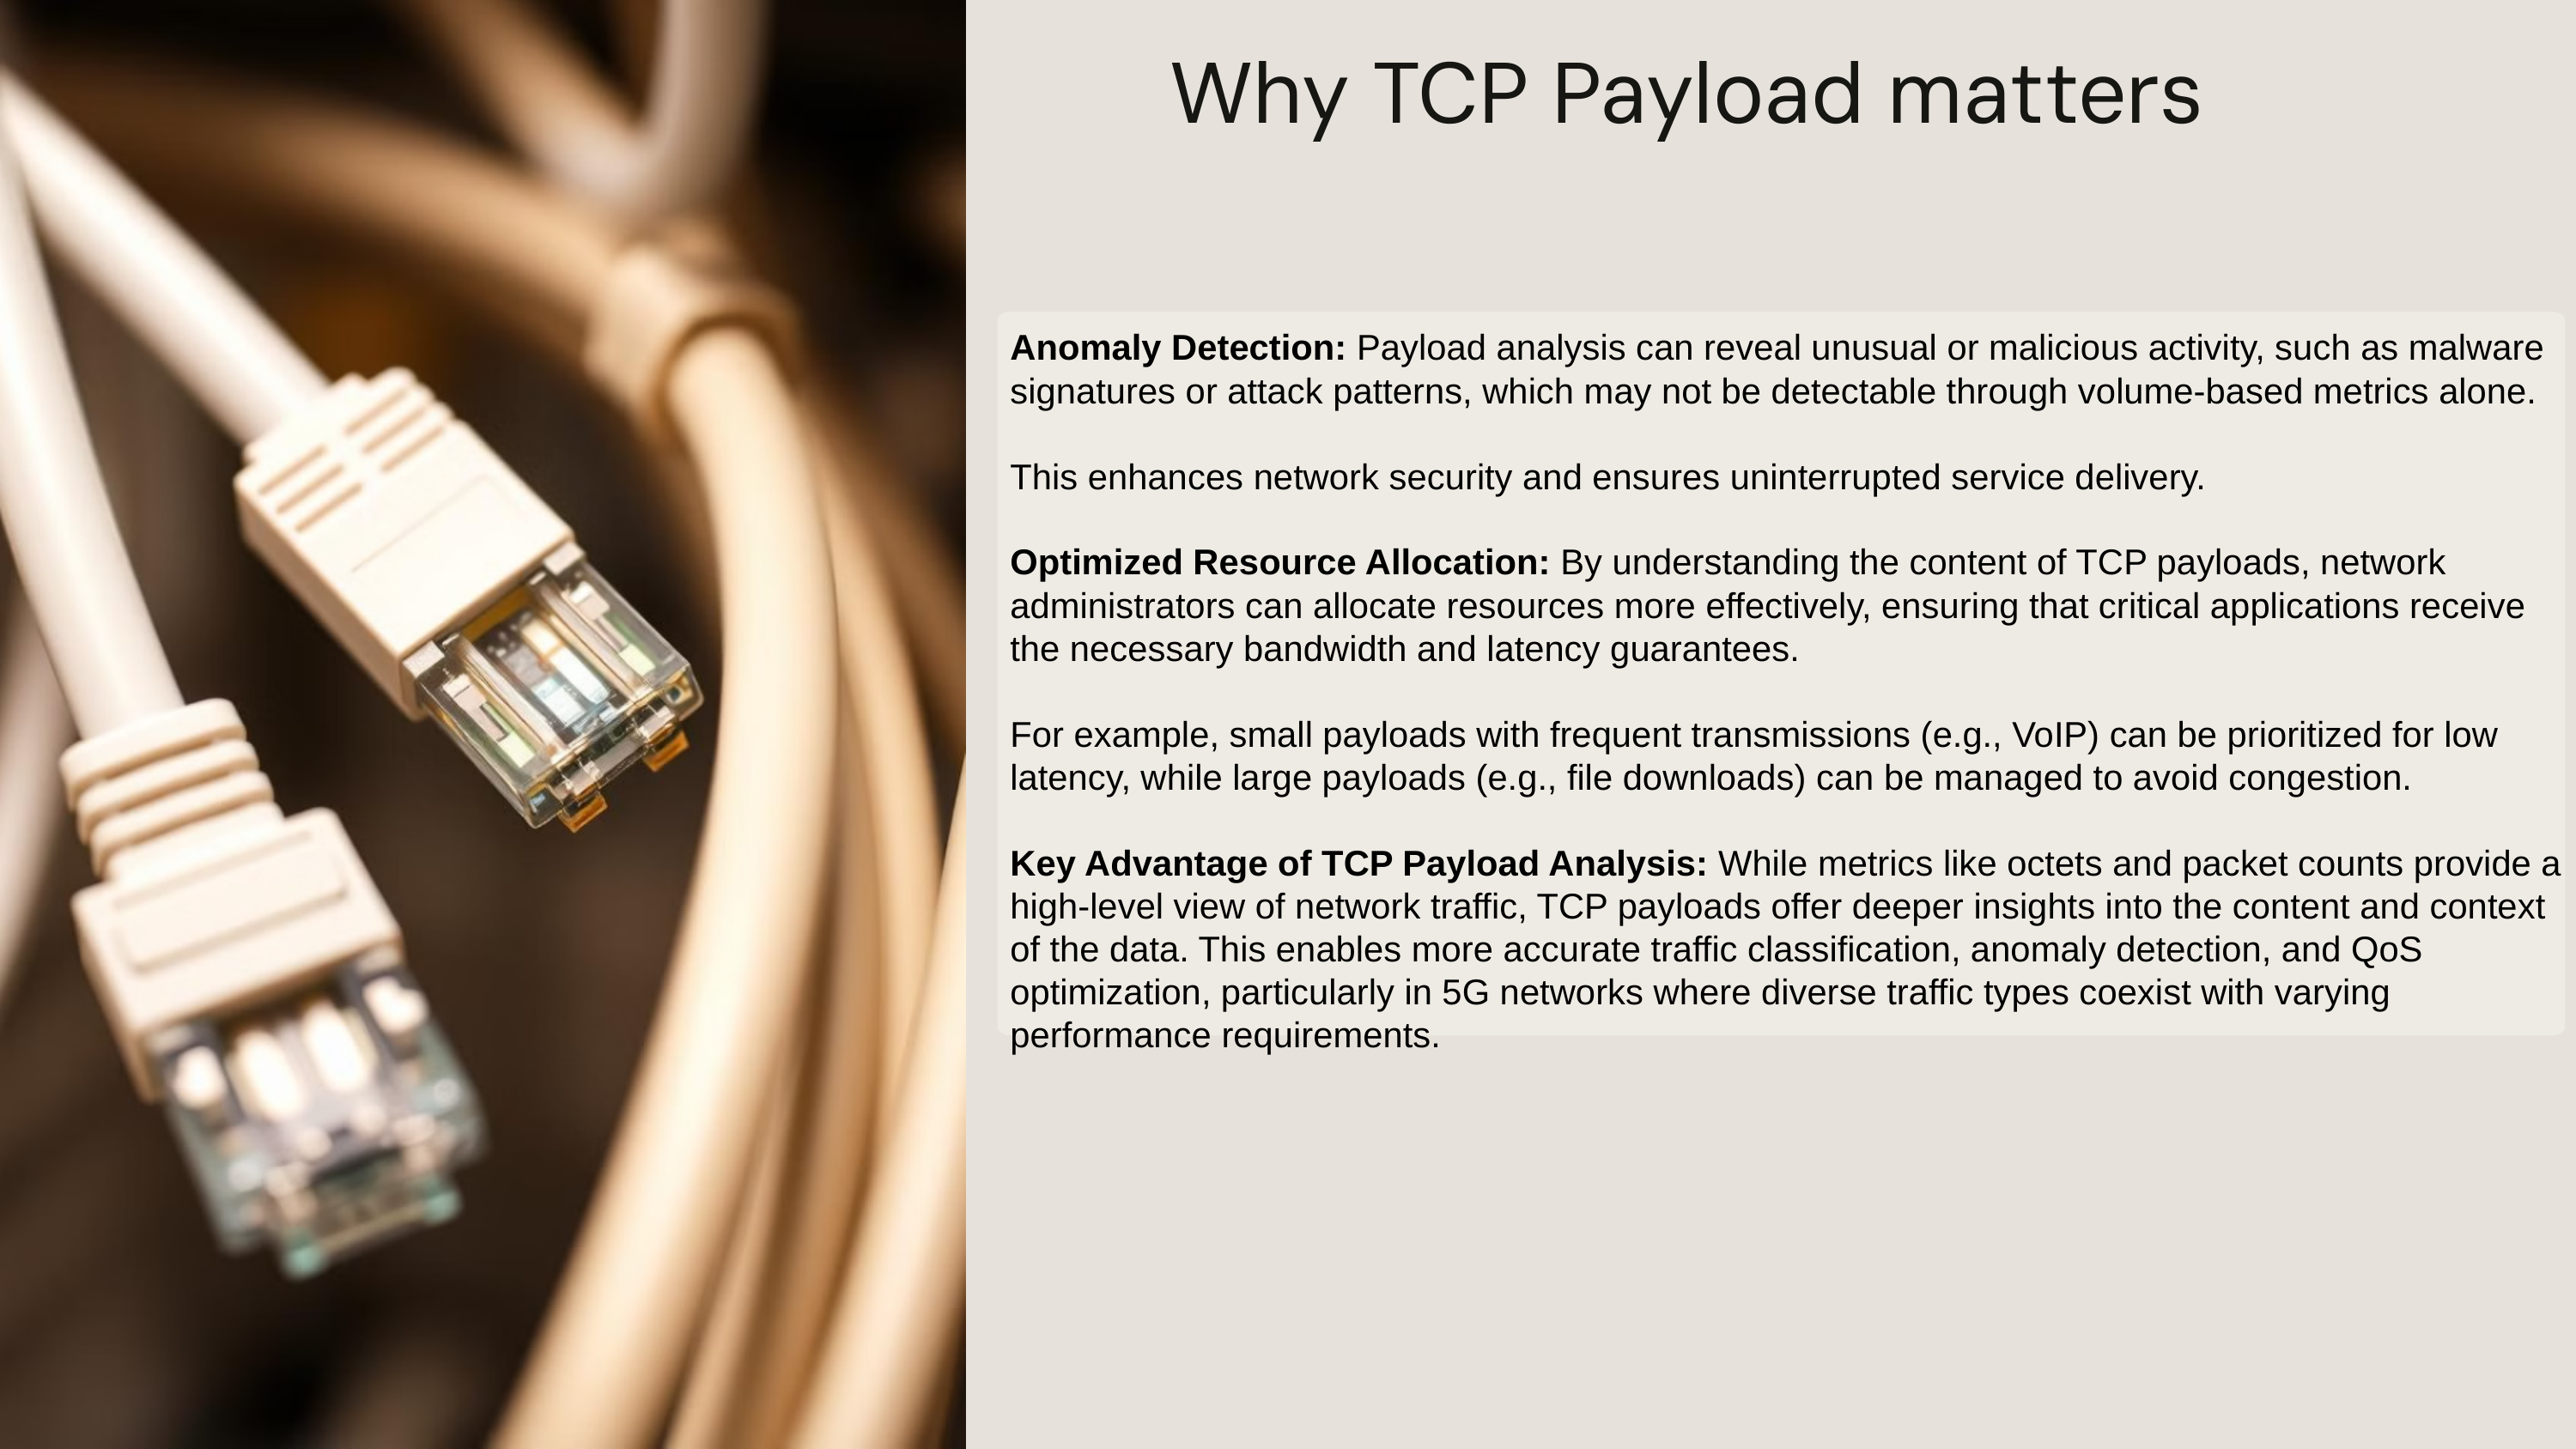

Why TCP Payload matters

Anomaly Detection: Payload analysis can reveal unusual or malicious activity, such as malware signatures or attack patterns, which may not be detectable through volume-based metrics alone.

This enhances network security and ensures uninterrupted service delivery.

Optimized Resource Allocation: By understanding the content of TCP payloads, network administrators can allocate resources more effectively, ensuring that critical applications receive the necessary bandwidth and latency guarantees.

For example, small payloads with frequent transmissions (e.g., VoIP) can be prioritized for low latency, while large payloads (e.g., file downloads) can be managed to avoid congestion.

Key Advantage of TCP Payload Analysis: While metrics like octets and packet counts provide a high-level view of network traffic, TCP payloads offer deeper insights into the content and context of the data. This enables more accurate traffic classification, anomaly detection, and QoS optimization, particularly in 5G networks where diverse traffic types coexist with varying performance requirements.